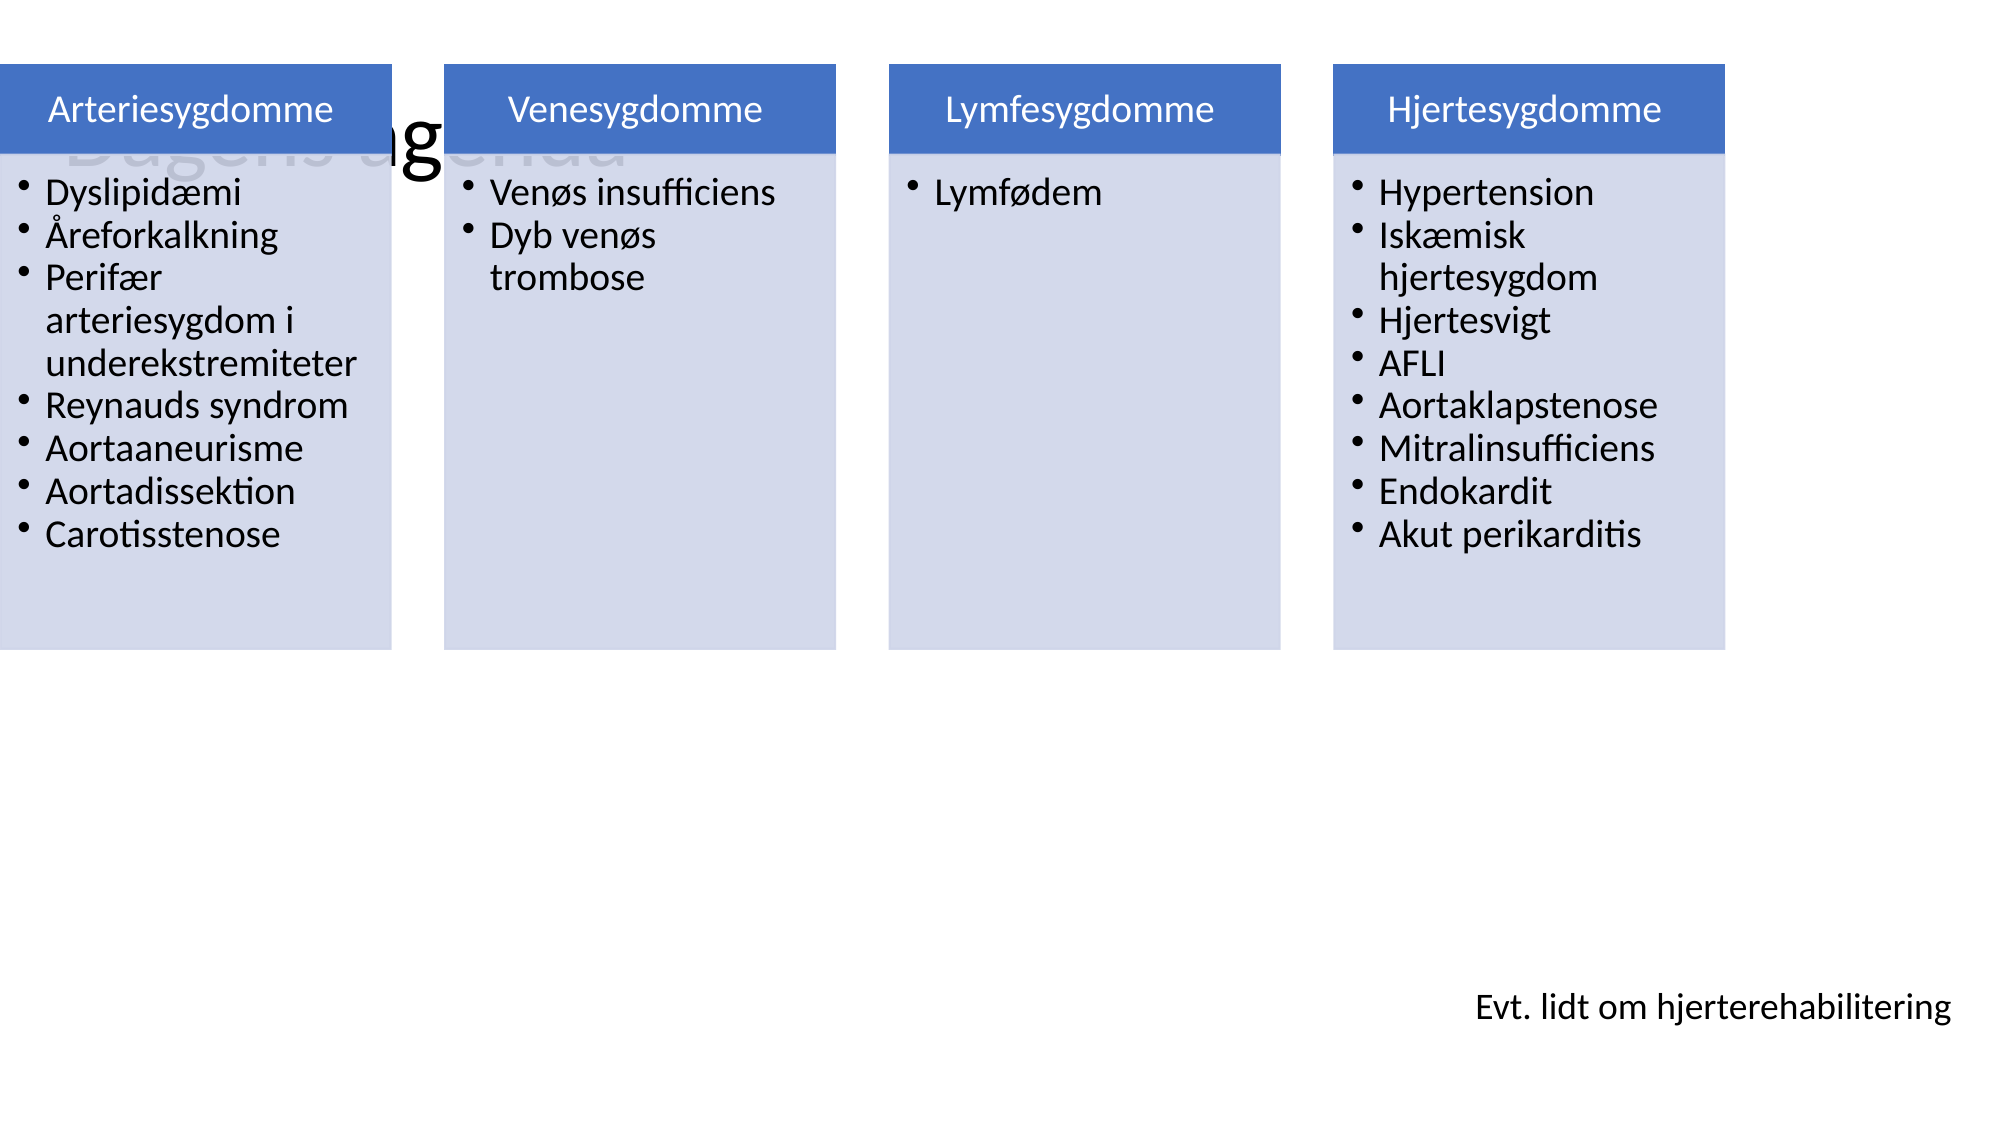

# Dagens agenda
Arteriesygdomme
Dyslipidæmi
Åreforkalkning
Perifær arteriesygdom i underekstremiteter
Reynauds syndrom
Aortaaneurisme
Aortadissektion
Carotisstenose
Venesygdomme
Venøs insufficiens
Dyb venøs trombose
Lymfesygdomme
Lymfødem
Hjertesygdomme
Hypertension
Iskæmisk hjertesygdom
Hjertesvigt
AFLI
Aortaklapstenose
Mitralinsufficiens
Endokardit
Akut perikarditis
Evt. lidt om hjerterehabilitering